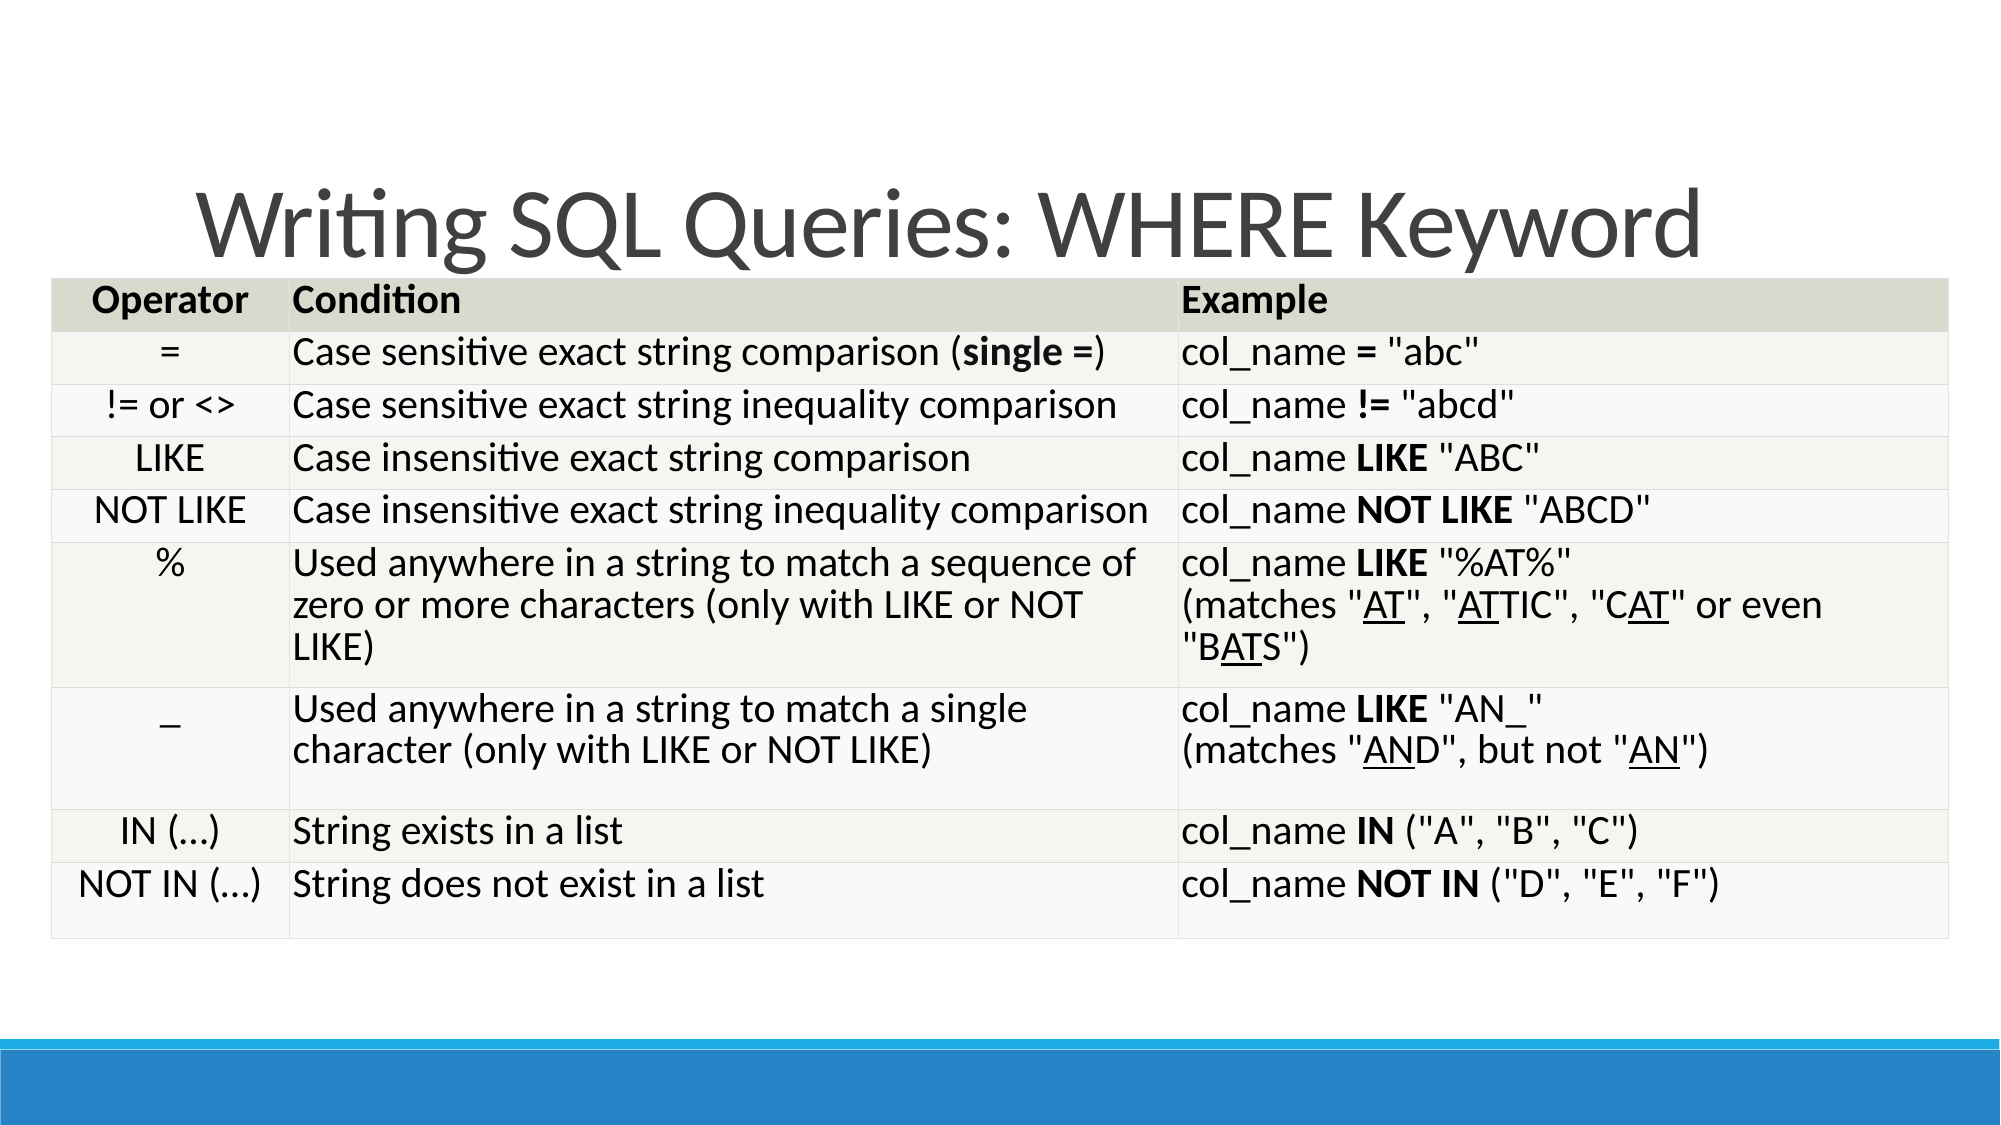

# Writing SQL Queries: WHERE Keyword
| Operator | Condition | Example |
| --- | --- | --- |
| = | Case sensitive exact string comparison (single =) | col\_name = "abc" |
| != or <> | Case sensitive exact string inequality comparison | col\_name != "abcd" |
| LIKE | Case insensitive exact string comparison | col\_name LIKE "ABC" |
| NOT LIKE | Case insensitive exact string inequality comparison | col\_name NOT LIKE "ABCD" |
| % | Used anywhere in a string to match a sequence of zero or more characters (only with LIKE or NOT LIKE) | col\_name LIKE "%AT%" (matches "AT", "ATTIC", "CAT" or even "BATS") |
| \_ | Used anywhere in a string to match a single character (only with LIKE or NOT LIKE) | col\_name LIKE "AN\_" (matches "AND", but not "AN") |
| IN (…) | String exists in a list | col\_name IN ("A", "B", "C") |
| NOT IN (…) | String does not exist in a list | col\_name NOT IN ("D", "E", "F") |